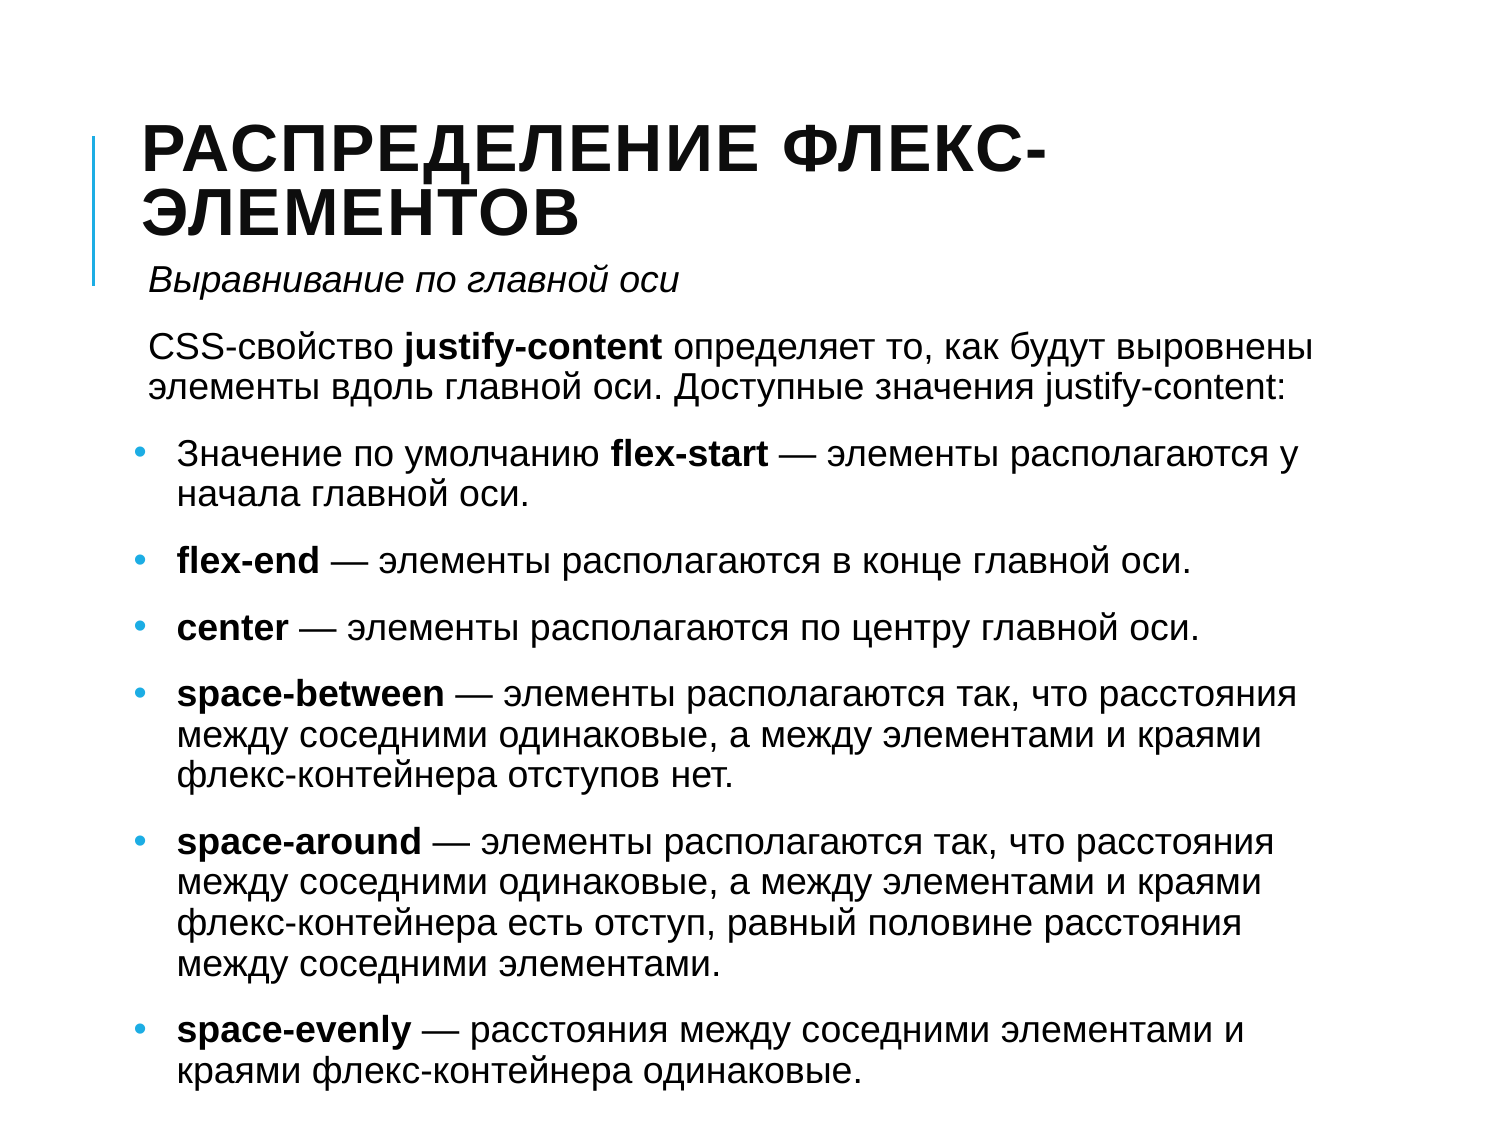

# Распределение флекс-элементов
Выравнивание по главной оси
CSS-свойство justify-content определяет то, как будут выровнены элементы вдоль главной оси. Доступные значения justify-content:
Значение по умолчанию flex-start — элементы располагаются у начала главной оси.
flex-end — элементы располагаются в конце главной оси.
center — элементы располагаются по центру главной оси.
space-between — элементы располагаются так, что расстояния между соседними одинаковые, а между элементами и краями флекс-контейнера отступов нет.
space-around — элементы располагаются так, что расстояния между соседними одинаковые, а между элементами и краями флекс-контейнера есть отступ, равный половине расстояния между соседними элементами.
space-evenly — расстояния между соседними элементами и краями флекс-контейнера одинаковые.